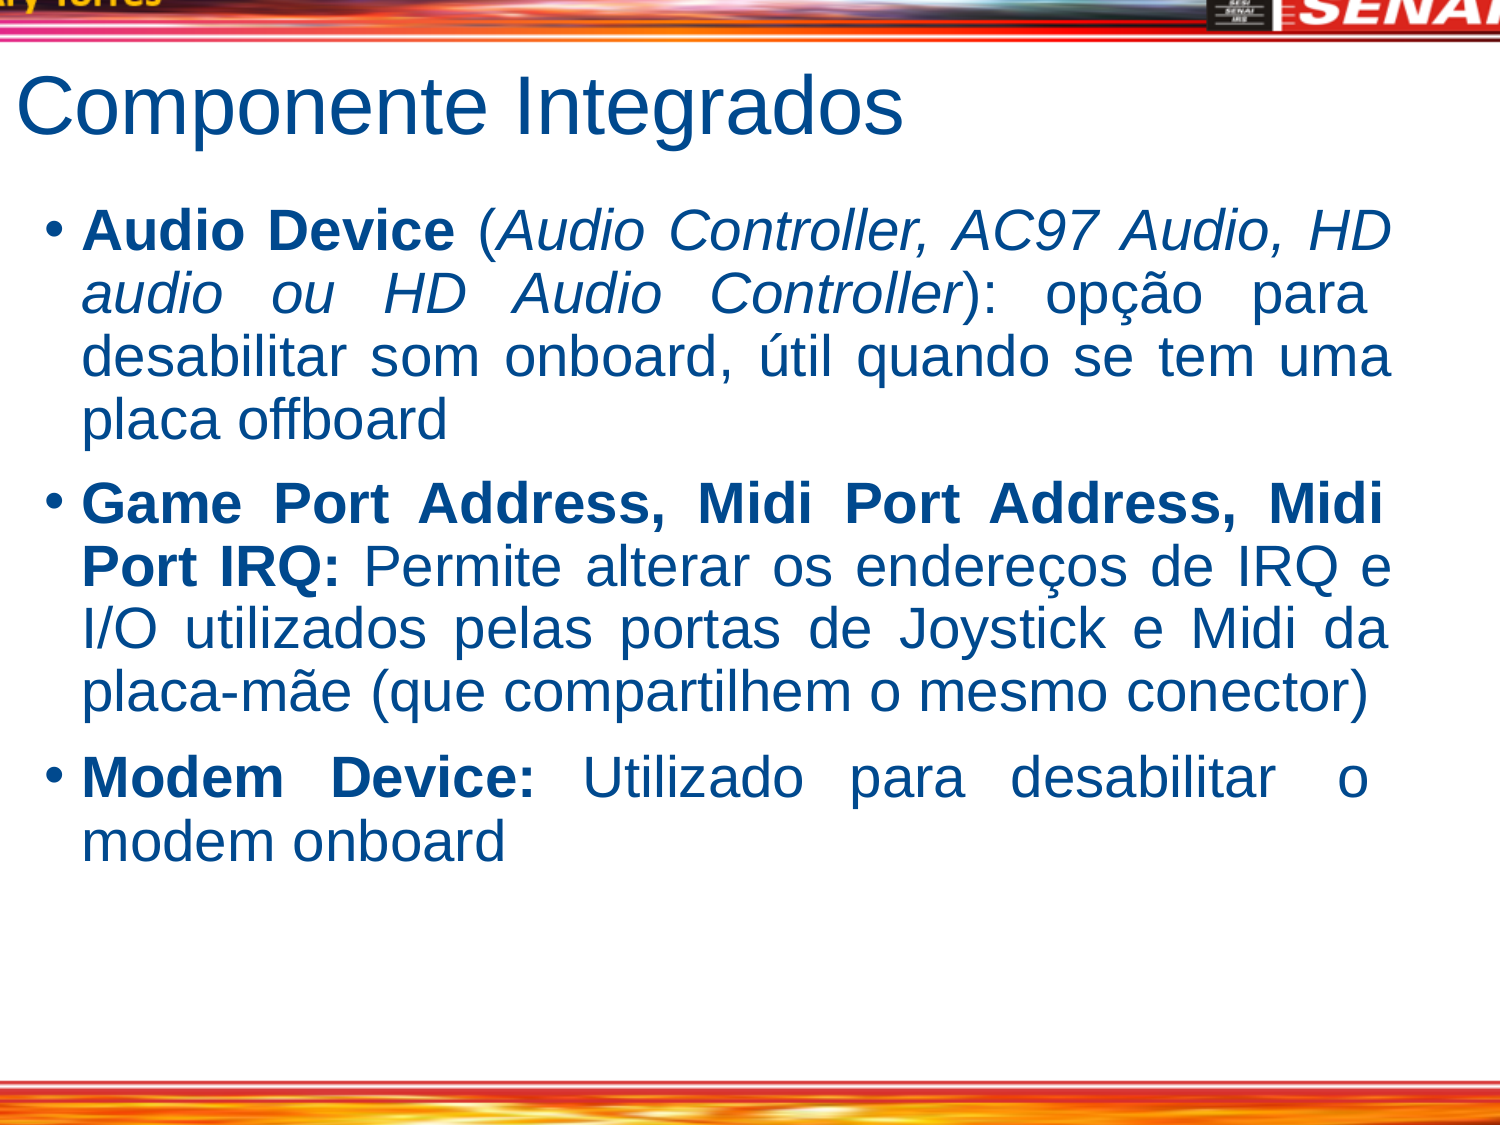

# Componente Integrados
Audio Device (Audio Controller, AC97 Audio, HD  audio ou HD Audio Controller): opção para  desabilitar som onboard, útil quando se tem uma  placa offboard
Game Port Address, Midi Port Address, Midi  Port IRQ: Permite alterar os endereços de IRQ e  I/O utilizados pelas portas de Joystick e Midi da  placa-mãe (que compartilhem o mesmo conector)
Modem Device: Utilizado para desabilitar o  modem onboard